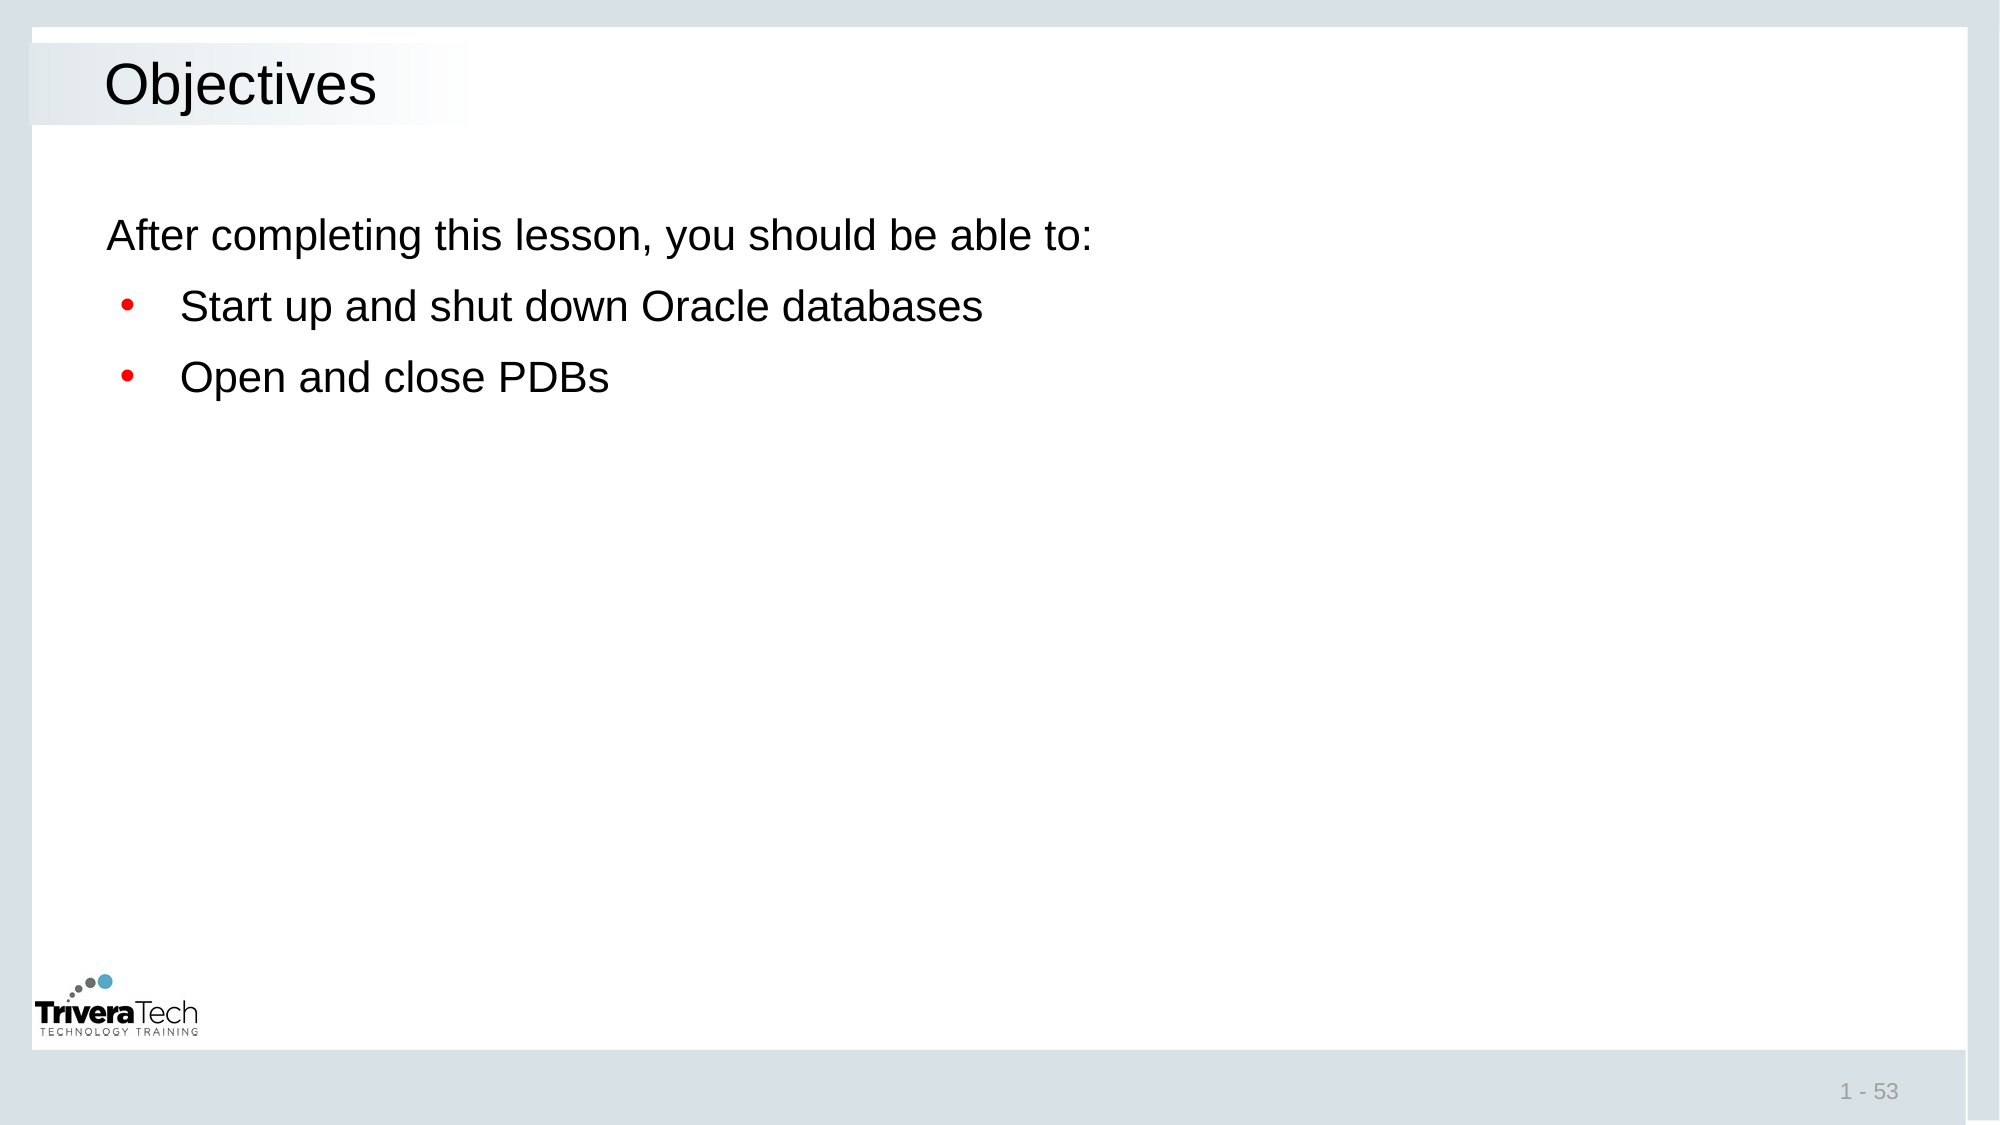

# Objectives
After completing this lesson, you should be able to:
Start up and shut down Oracle databases
Open and close PDBs